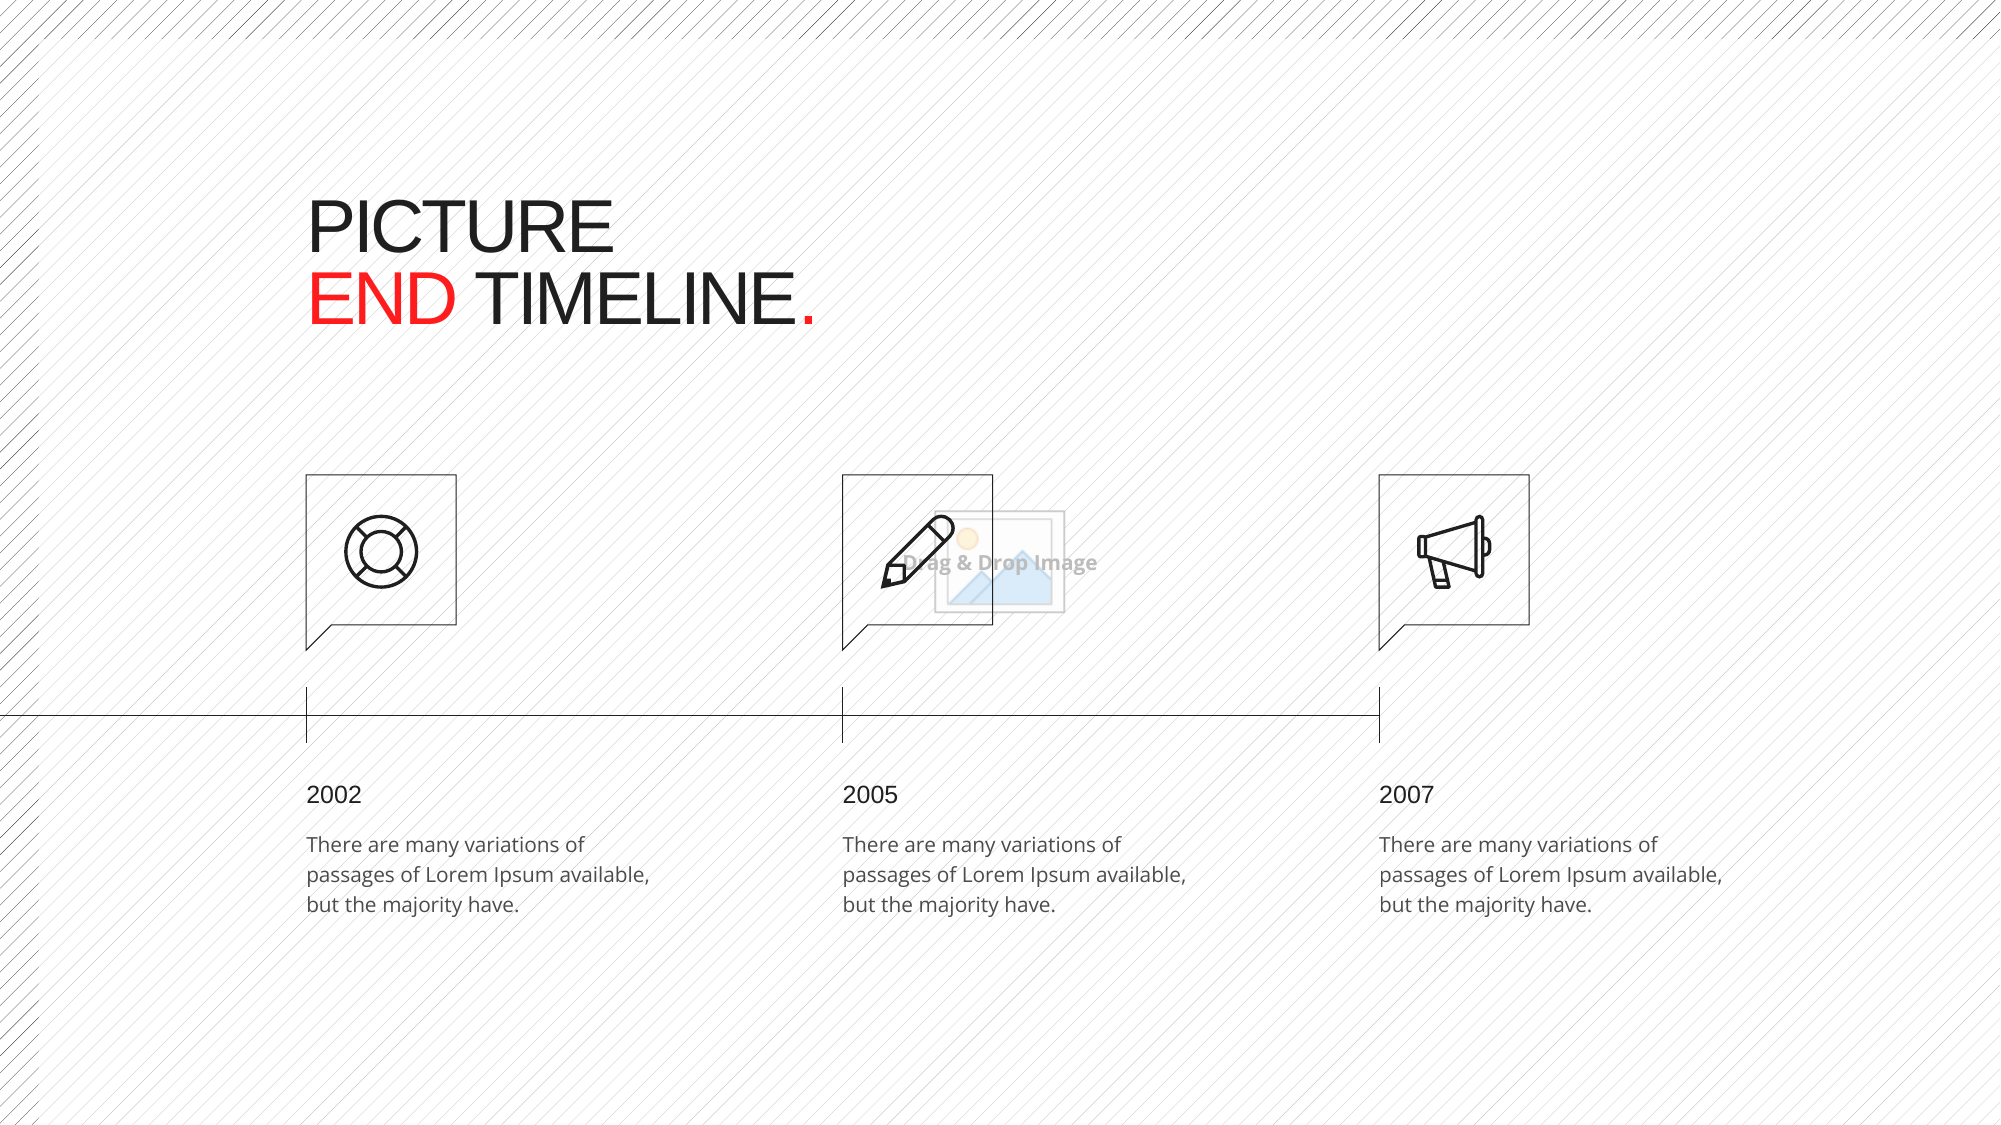

# PICTURE END TIMELINE.

2002
2005
2007
There are many variations of passages of Lorem Ipsum available, but the majority have.
There are many variations of passages of Lorem Ipsum available, but the majority have.
There are many variations of passages of Lorem Ipsum available, but the majority have.
32